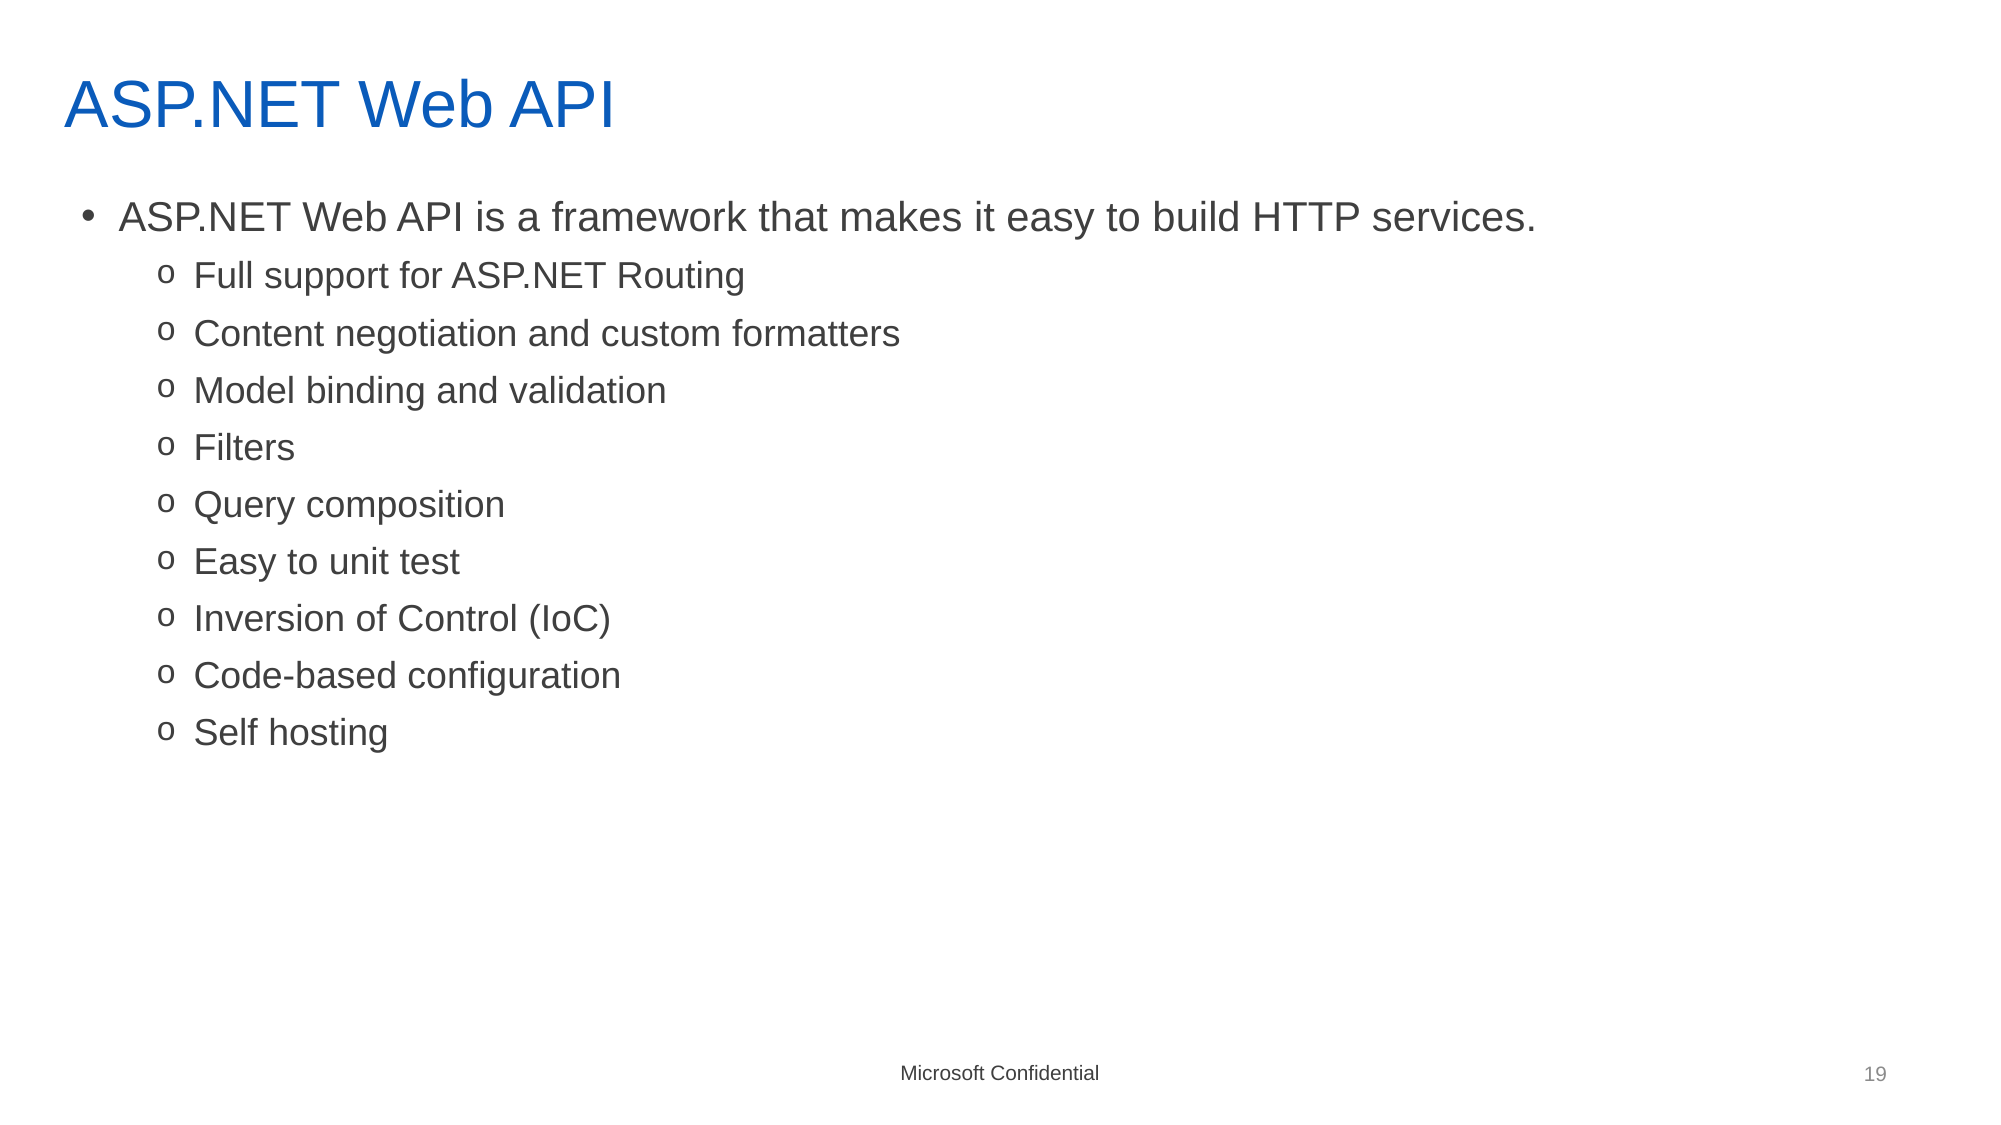

# ASP.NET Web API
ASP.NET Web API is a framework that makes it easy to build HTTP services.
Full support for ASP.NET Routing
Content negotiation and custom formatters
Model binding and validation
Filters
Query composition
Easy to unit test
Inversion of Control (IoC)
Code-based configuration
Self hosting

19